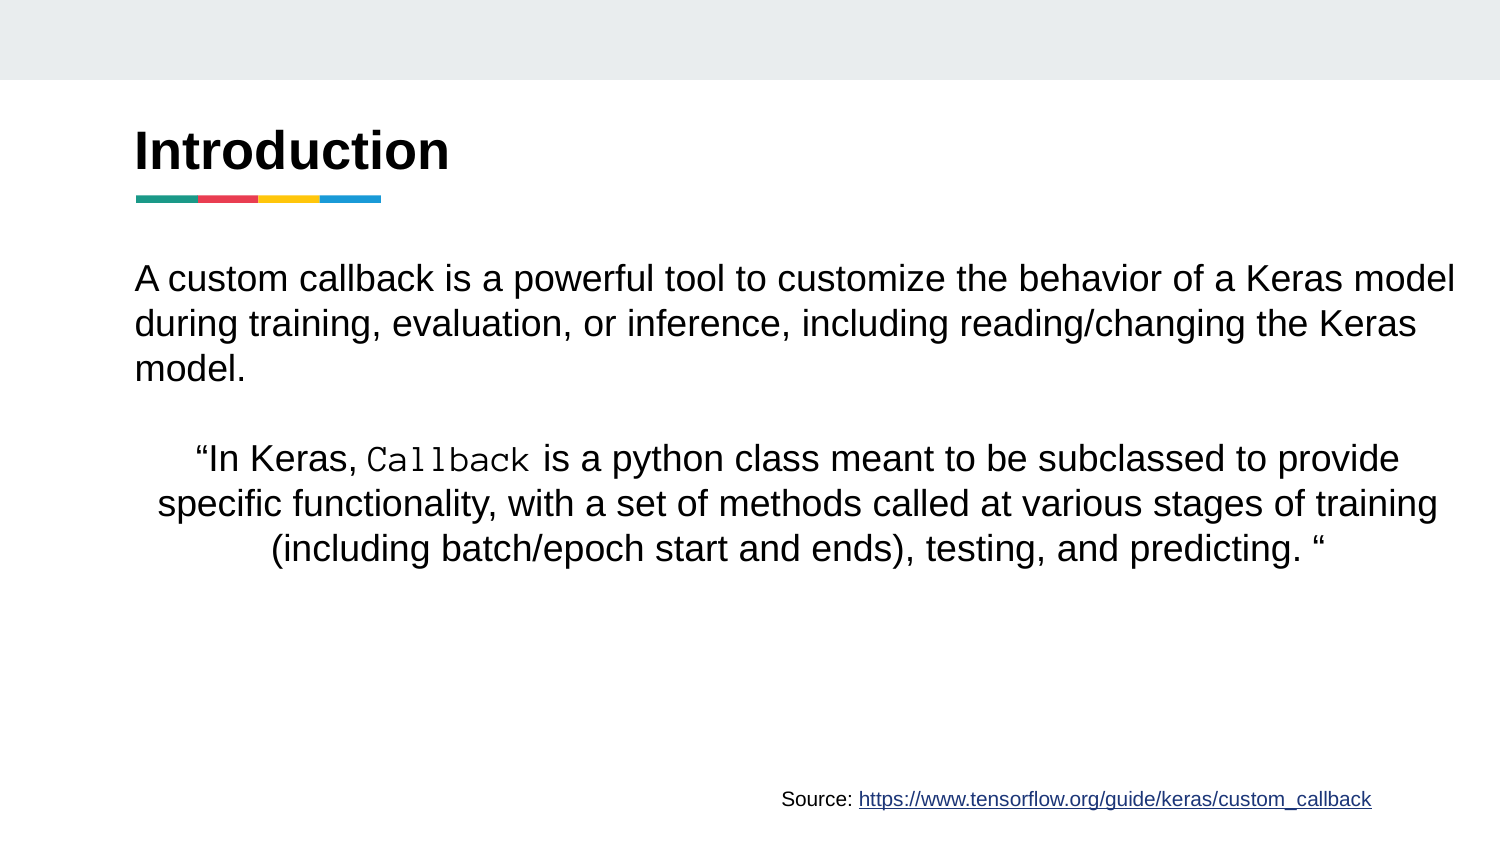

# Introduction
A custom callback is a powerful tool to customize the behavior of a Keras model during training, evaluation, or inference, including reading/changing the Keras model.

“In Keras, Callback is a python class meant to be subclassed to provide specific functionality, with a set of methods called at various stages of training (including batch/epoch start and ends), testing, and predicting. “
Source: https://www.tensorflow.org/guide/keras/custom_callback